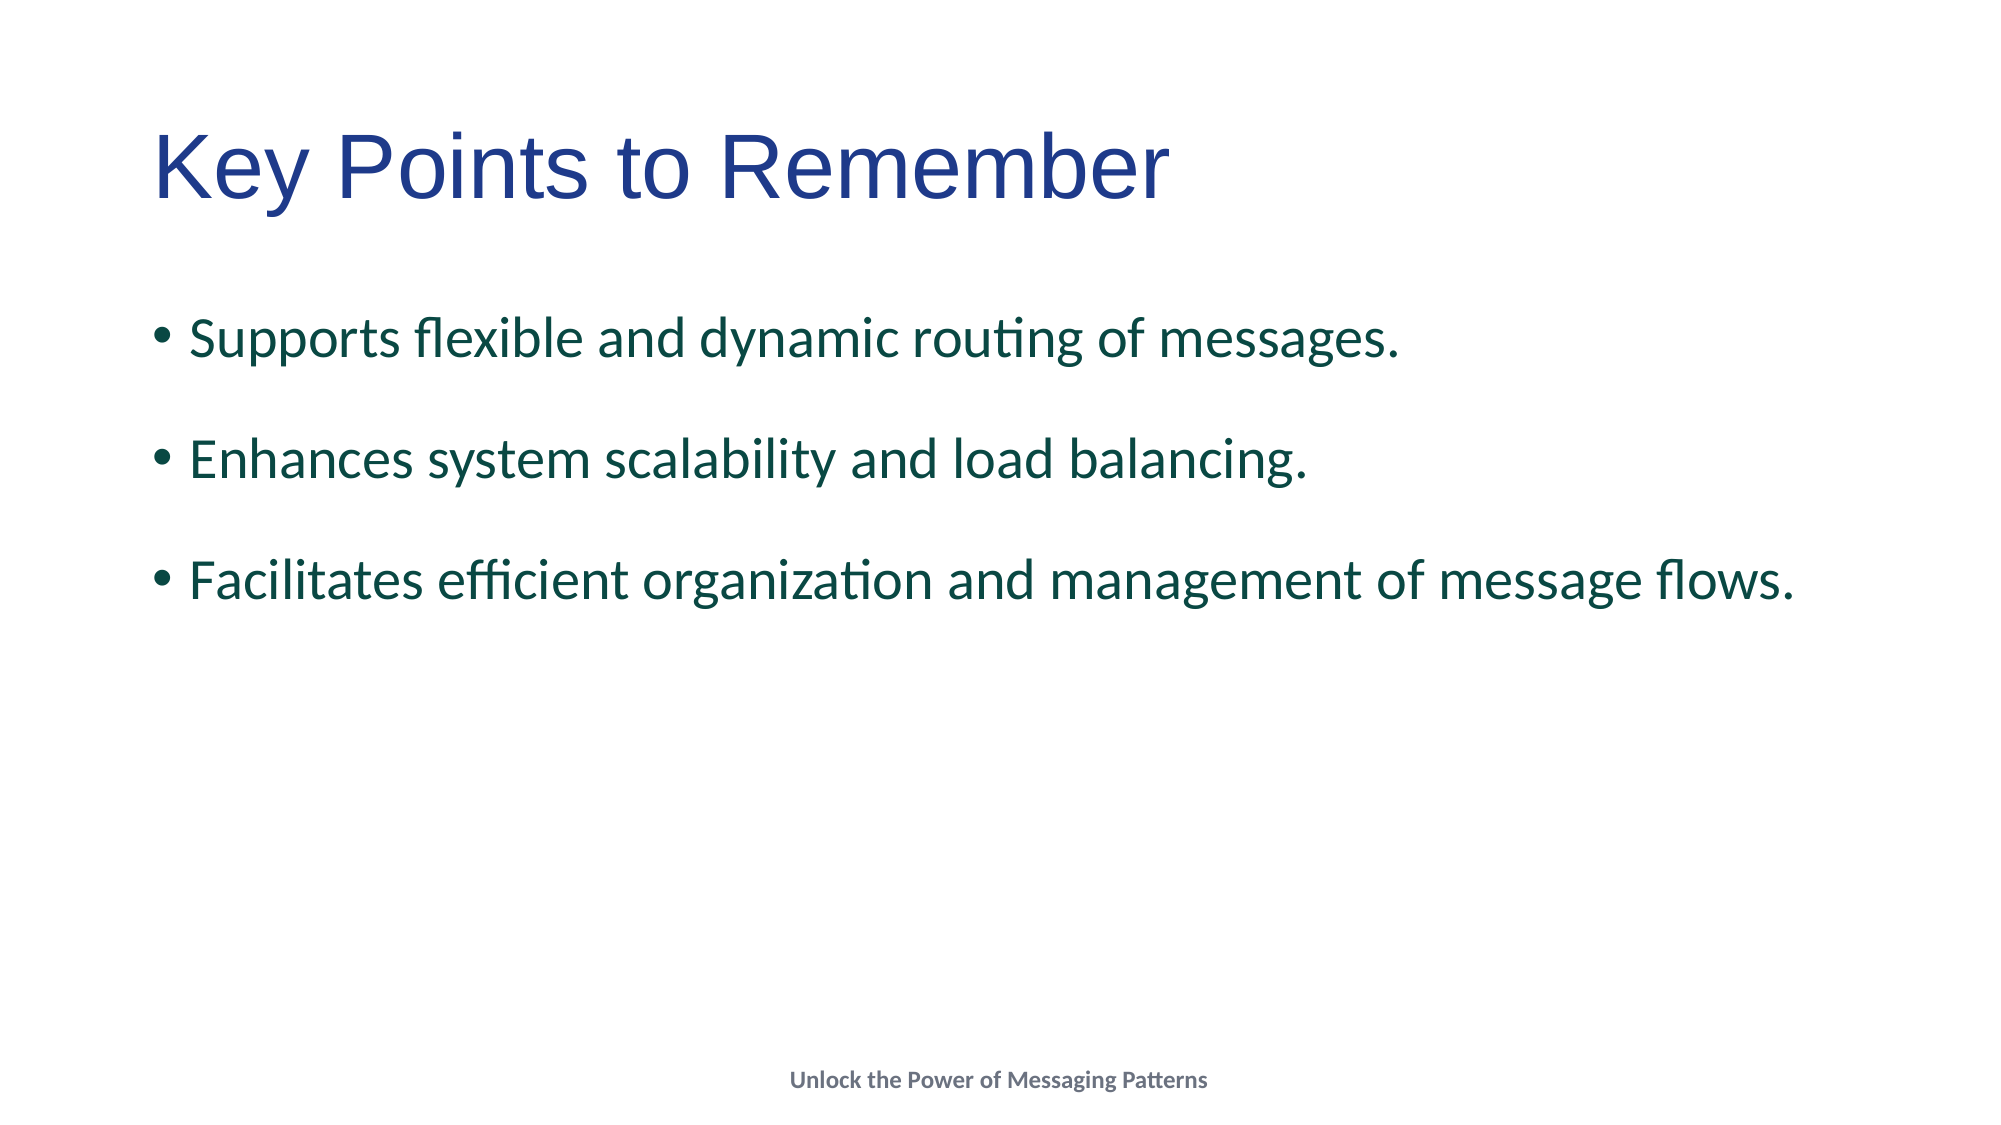

# Key Points to Remember
Supports flexible and dynamic routing of messages.
Enhances system scalability and load balancing.
Facilitates efficient organization and management of message flows.